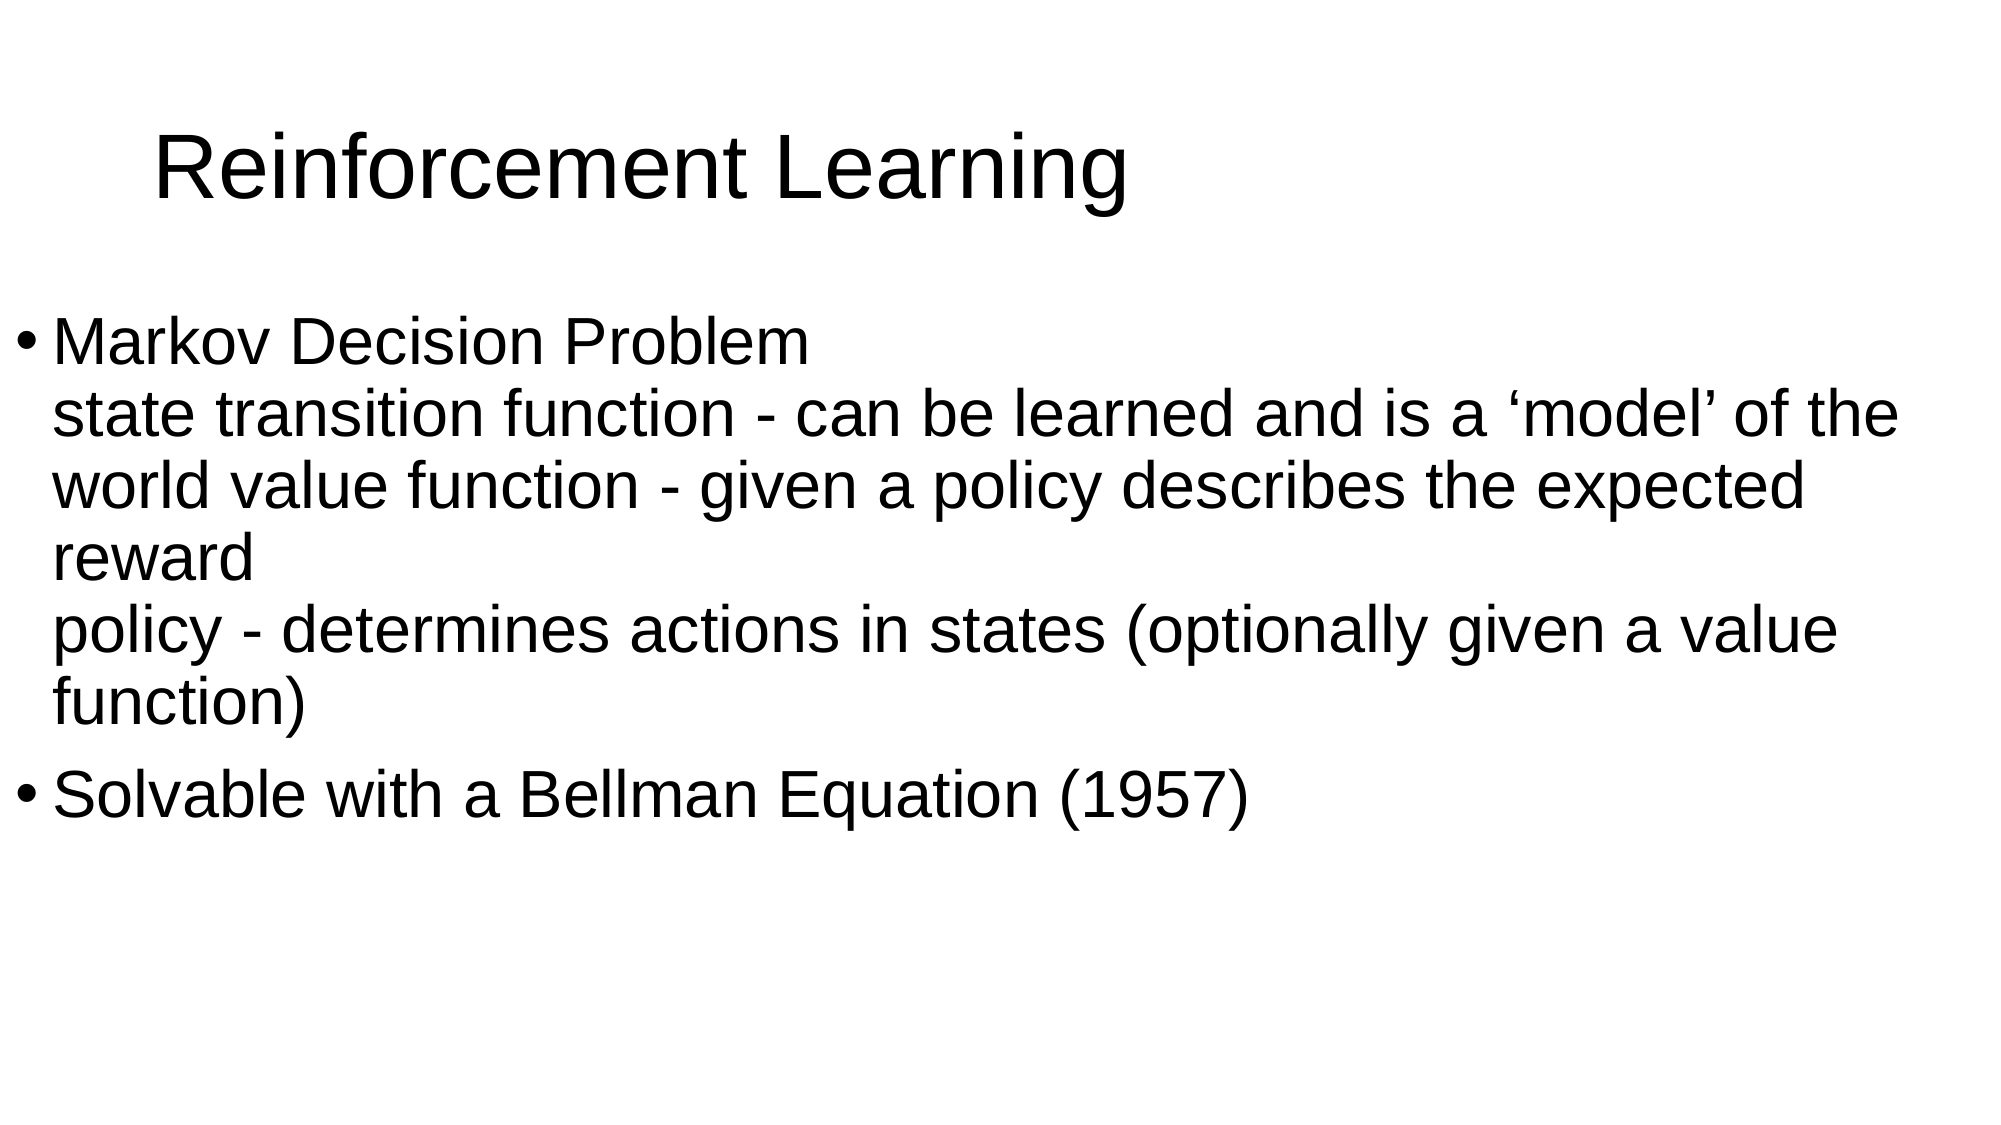

# Reinforcement Learning
Markov Decision Problem
state transition function - can be learned and is a ‘model’ of the world value function - given a policy describes the expected reward
policy - determines actions in states (optionally given a value function)
Solvable with a Bellman Equation (1957)